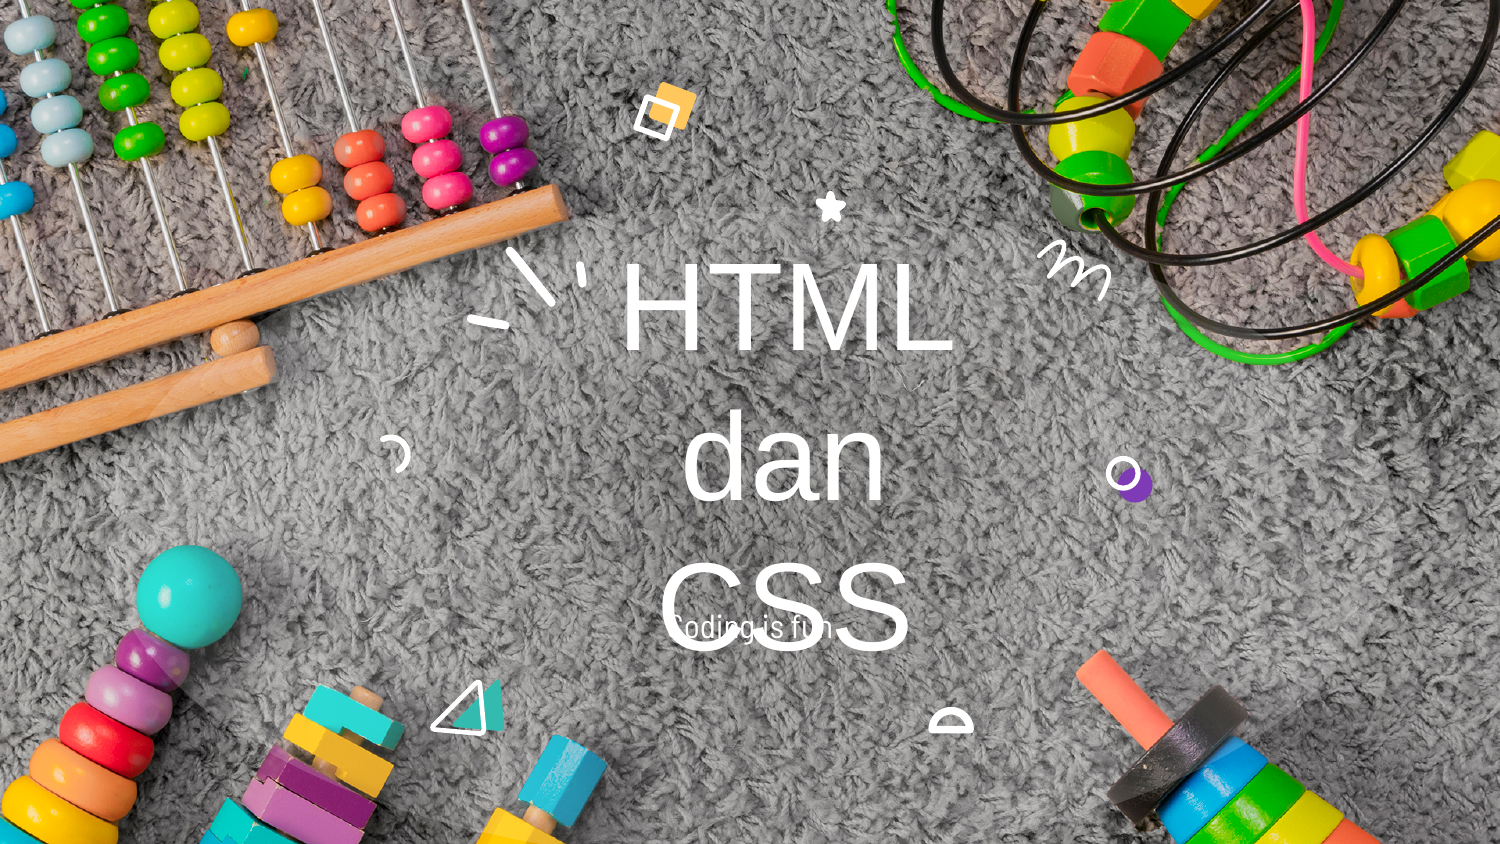

# HTML dan CSS
Coding is fun